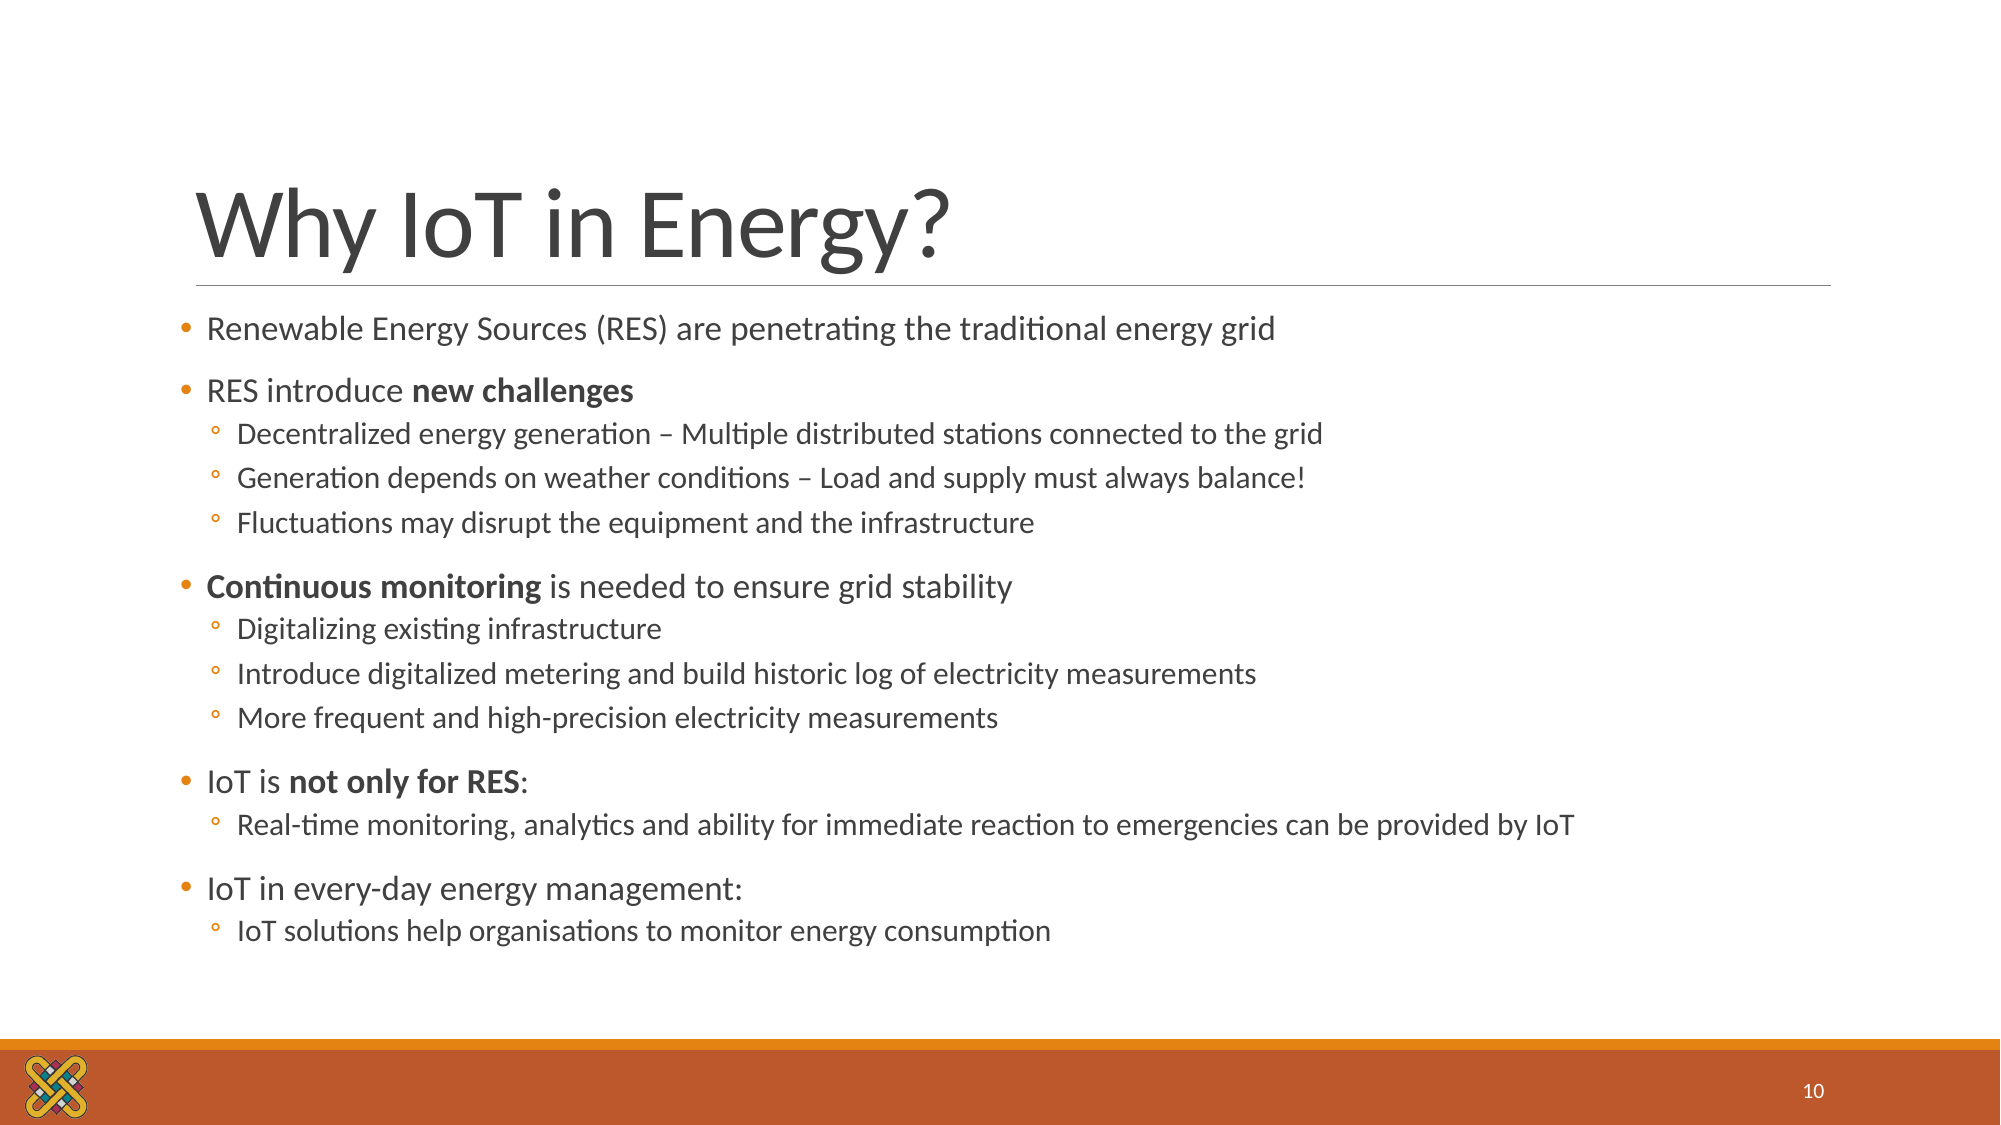

# Why IoT in Energy?
Renewable Energy Sources (RES) are penetrating the traditional energy grid
RES introduce new challenges
Decentralized energy generation – Multiple distributed stations connected to the grid
Generation depends on weather conditions – Load and supply must always balance!
Fluctuations may disrupt the equipment and the infrastructure
Continuous monitoring is needed to ensure grid stability
Digitalizing existing infrastructure
Introduce digitalized metering and build historic log of electricity measurements
More frequent and high-precision electricity measurements
IoT is not only for RES:
Real-time monitoring, analytics and ability for immediate reaction to emergencies can be provided by IoT
IoT in every-day energy management:
IoT solutions help organisations to monitor energy consumption

10